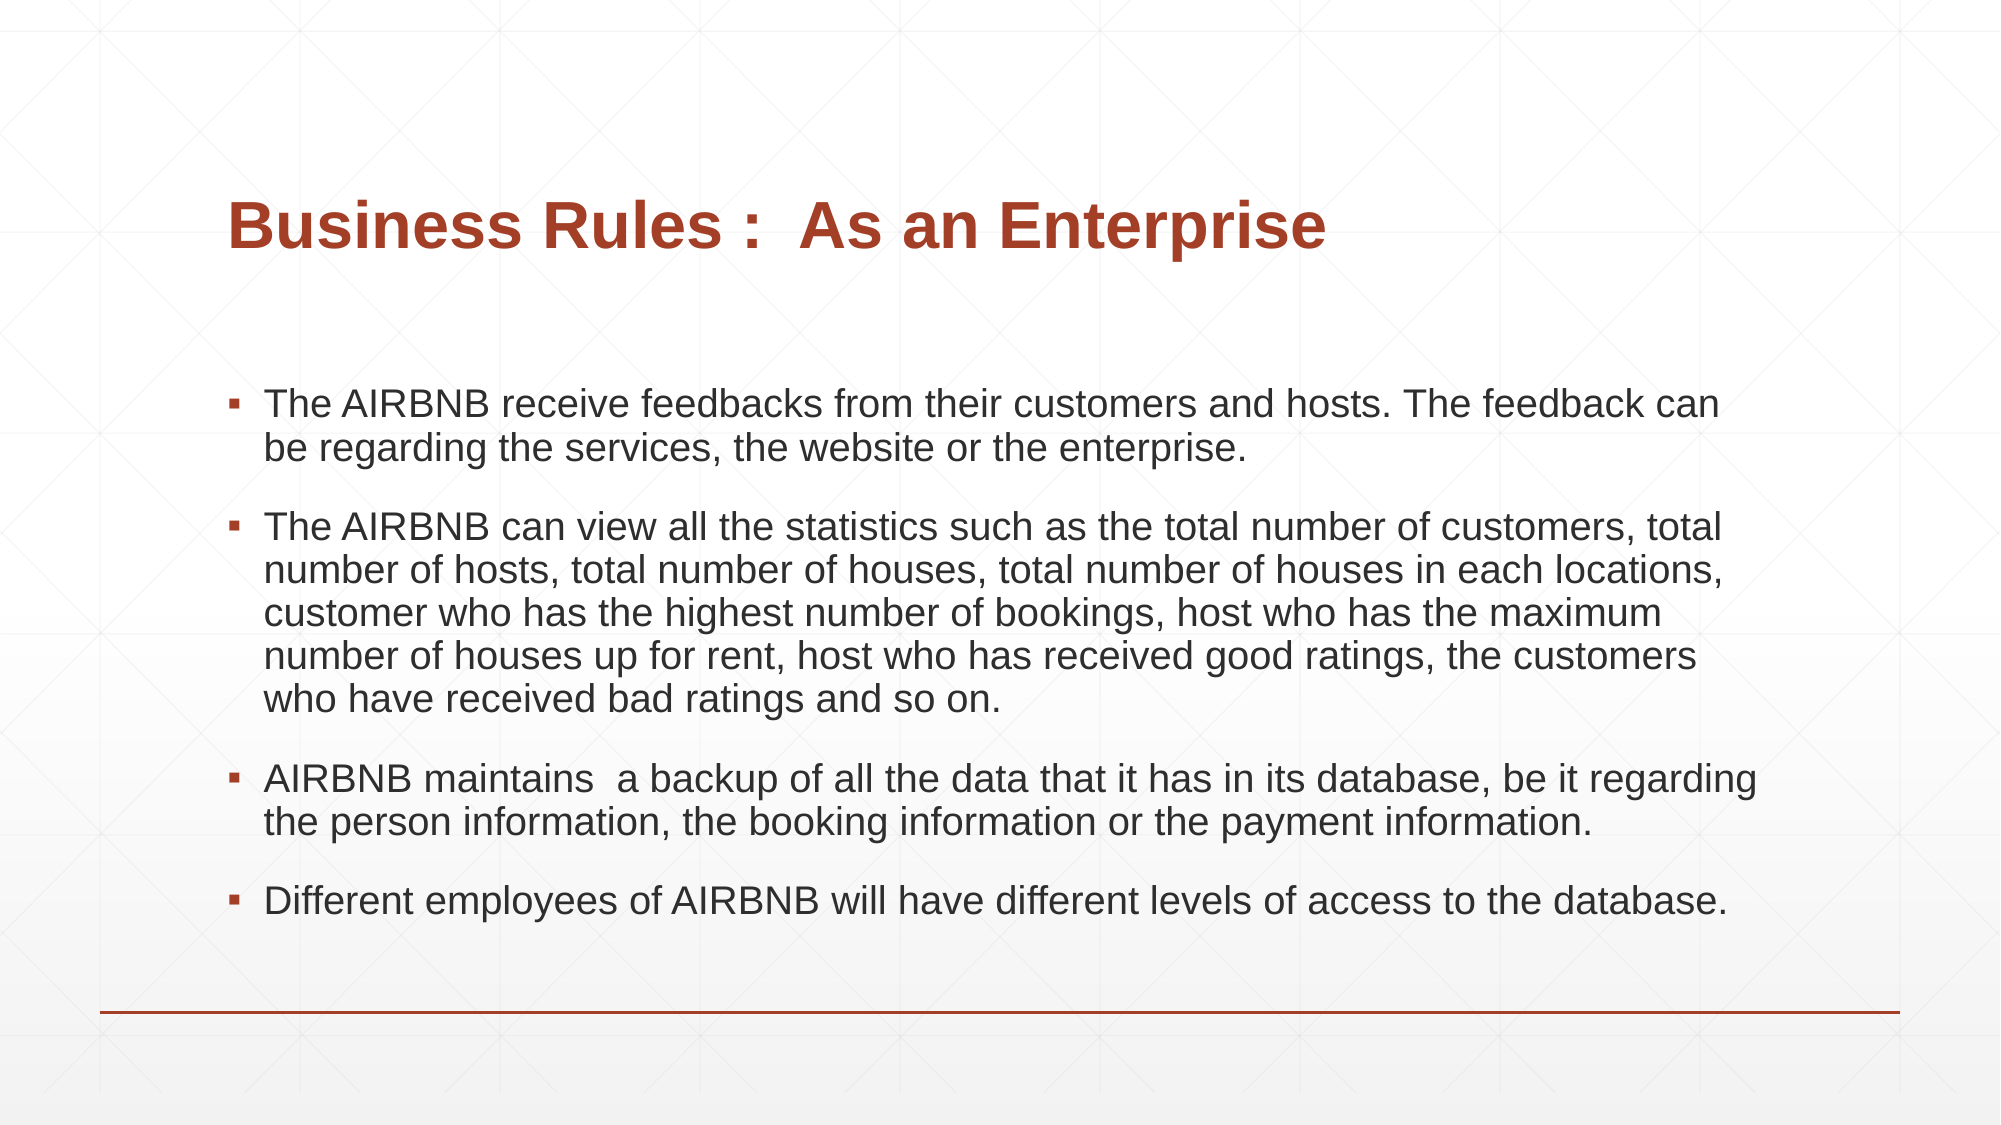

# Business Rules :  As an Enterprise

The AIRBNB receive feedbacks from their customers and hosts. The feedback can be regarding the services, the website or the enterprise.
The AIRBNB can view all the statistics such as the total number of customers, total number of hosts, total number of houses, total number of houses in each locations, customer who has the highest number of bookings, host who has the maximum number of houses up for rent, host who has received good ratings, the customers who have received bad ratings and so on.
AIRBNB maintains  a backup of all the data that it has in its database, be it regarding the person information, the booking information or the payment information.
Different employees of AIRBNB will have different levels of access to the database.